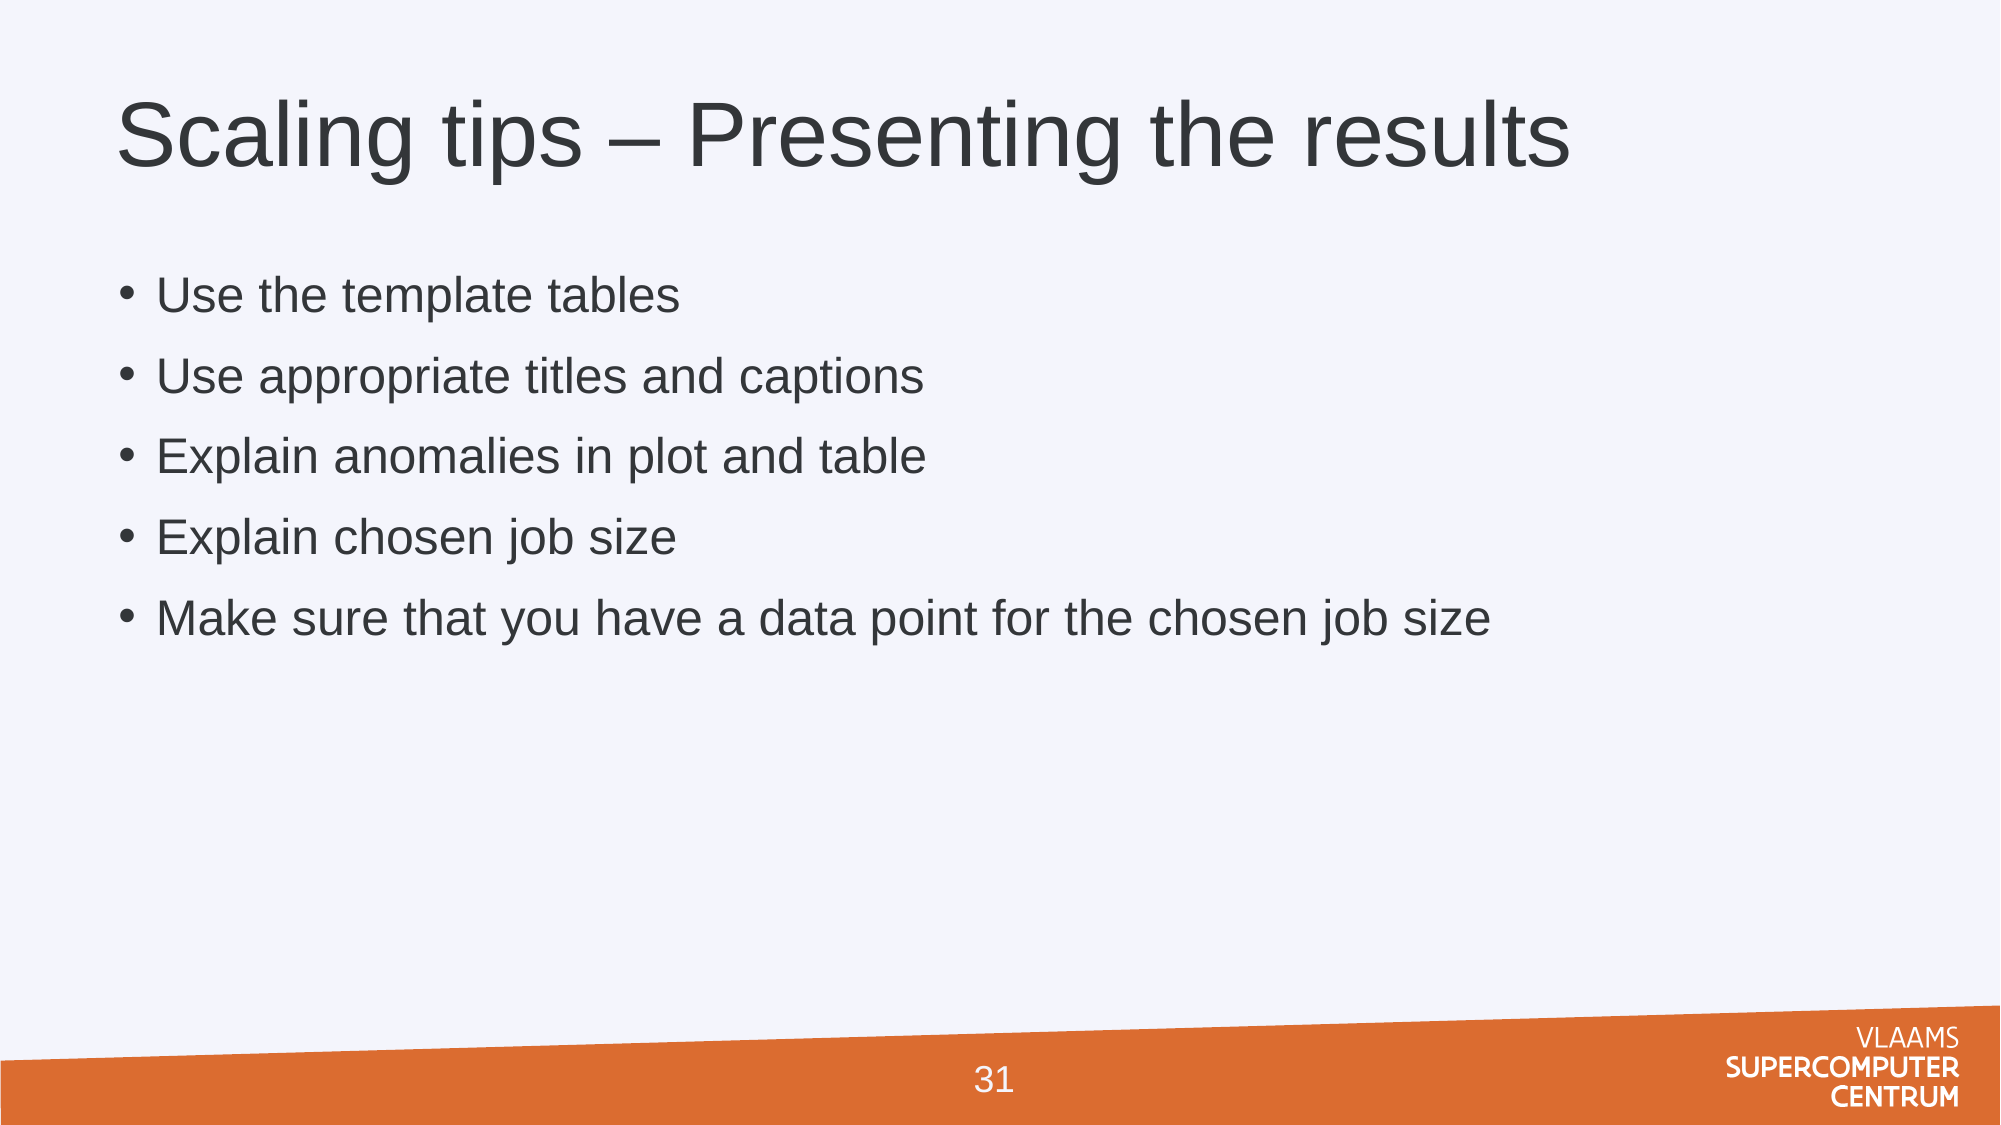

Scaling tips – Presenting the results
Use the template tables
Use appropriate titles and captions
Explain anomalies in plot and table
Explain chosen job size
Make sure that you have a data point for the chosen job size

31